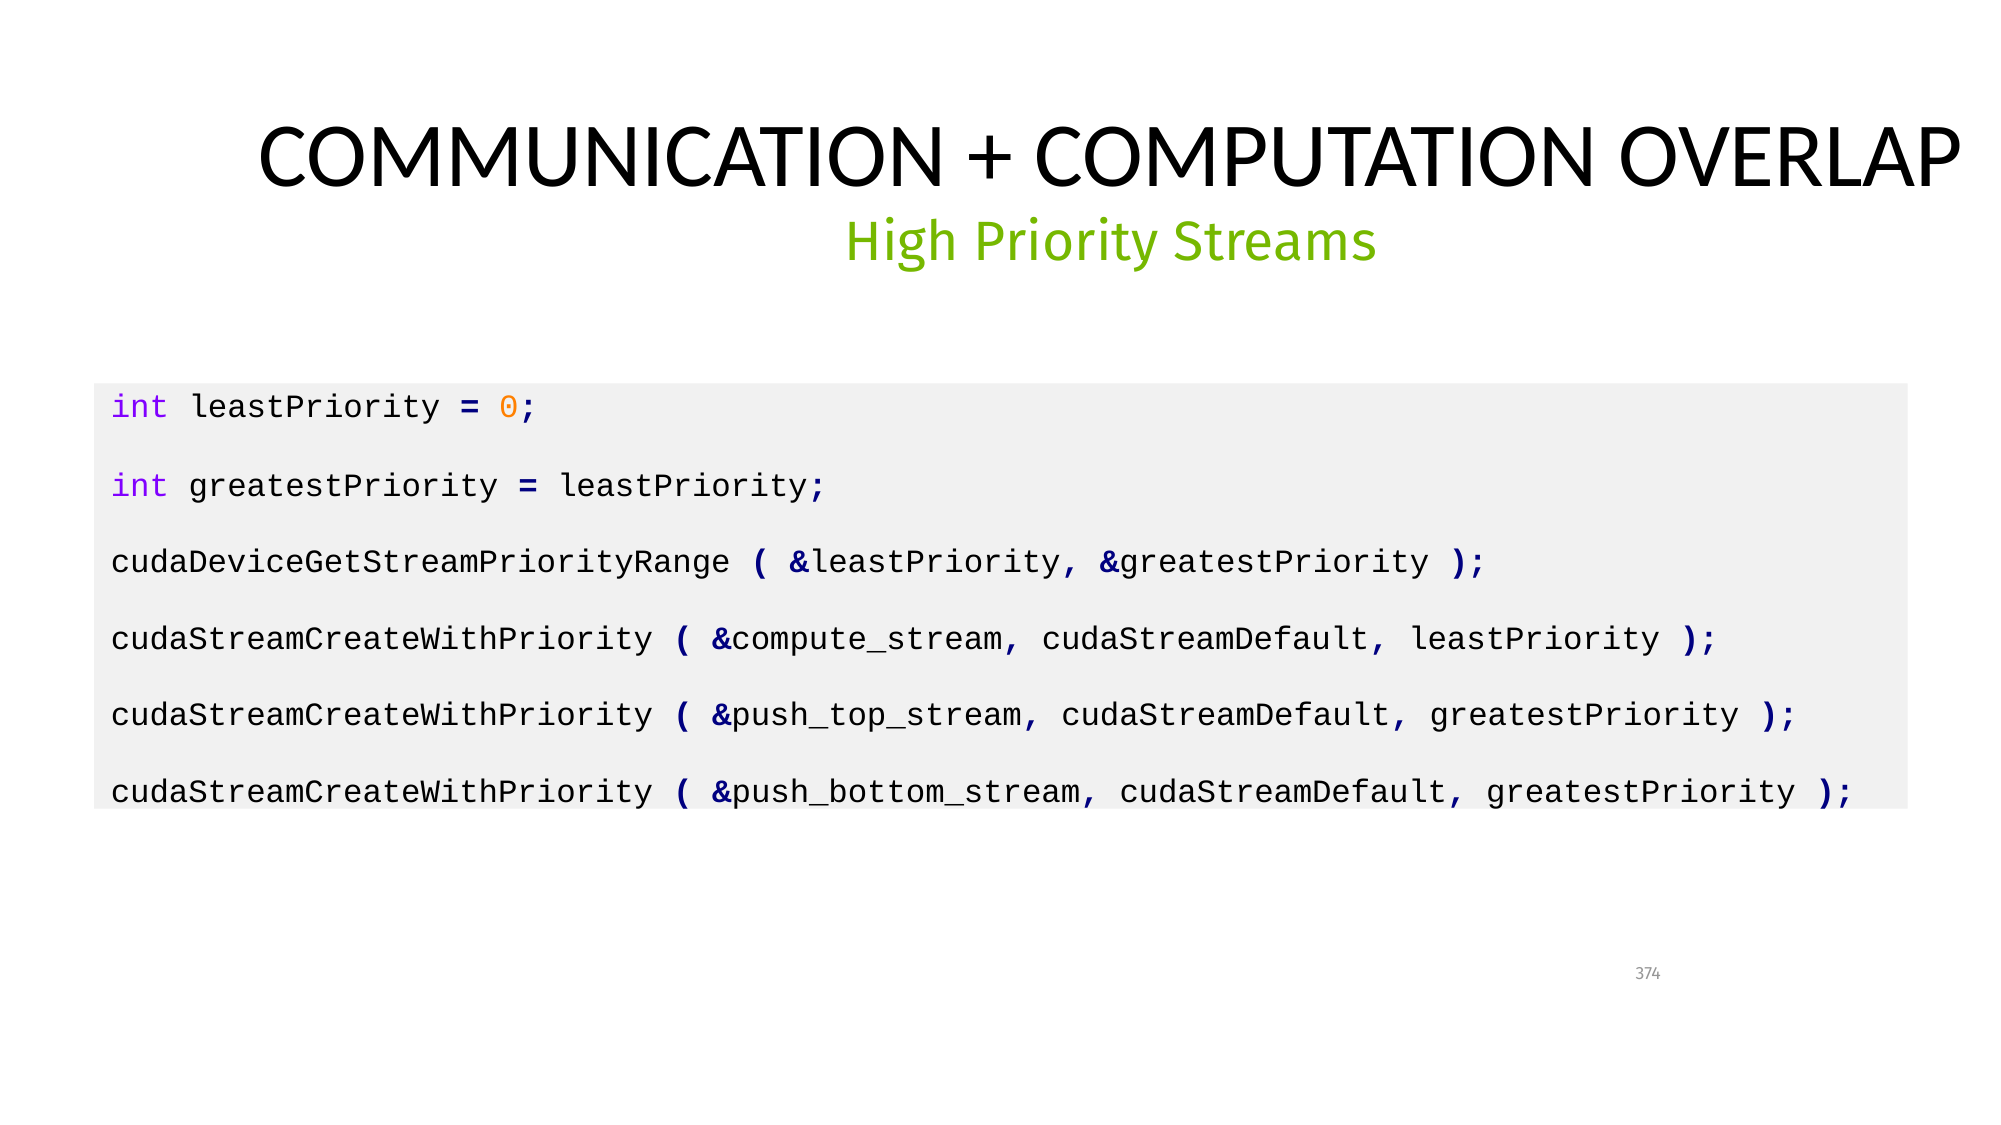

# COMMUNICATION + COMPUTATION OVERLAP
High Priority Streams
int leastPriority = 0;

int greatestPriority = leastPriority;
cudaDeviceGetStreamPriorityRange ( &leastPriority, &greatestPriority );  cudaStreamCreateWithPriority ( &compute_stream, cudaStreamDefault, leastPriority );  cudaStreamCreateWithPriority ( &push_top_stream, cudaStreamDefault, greatestPriority );  cudaStreamCreateWithPriority ( &push_bottom_stream, cudaStreamDefault, greatestPriority );
374